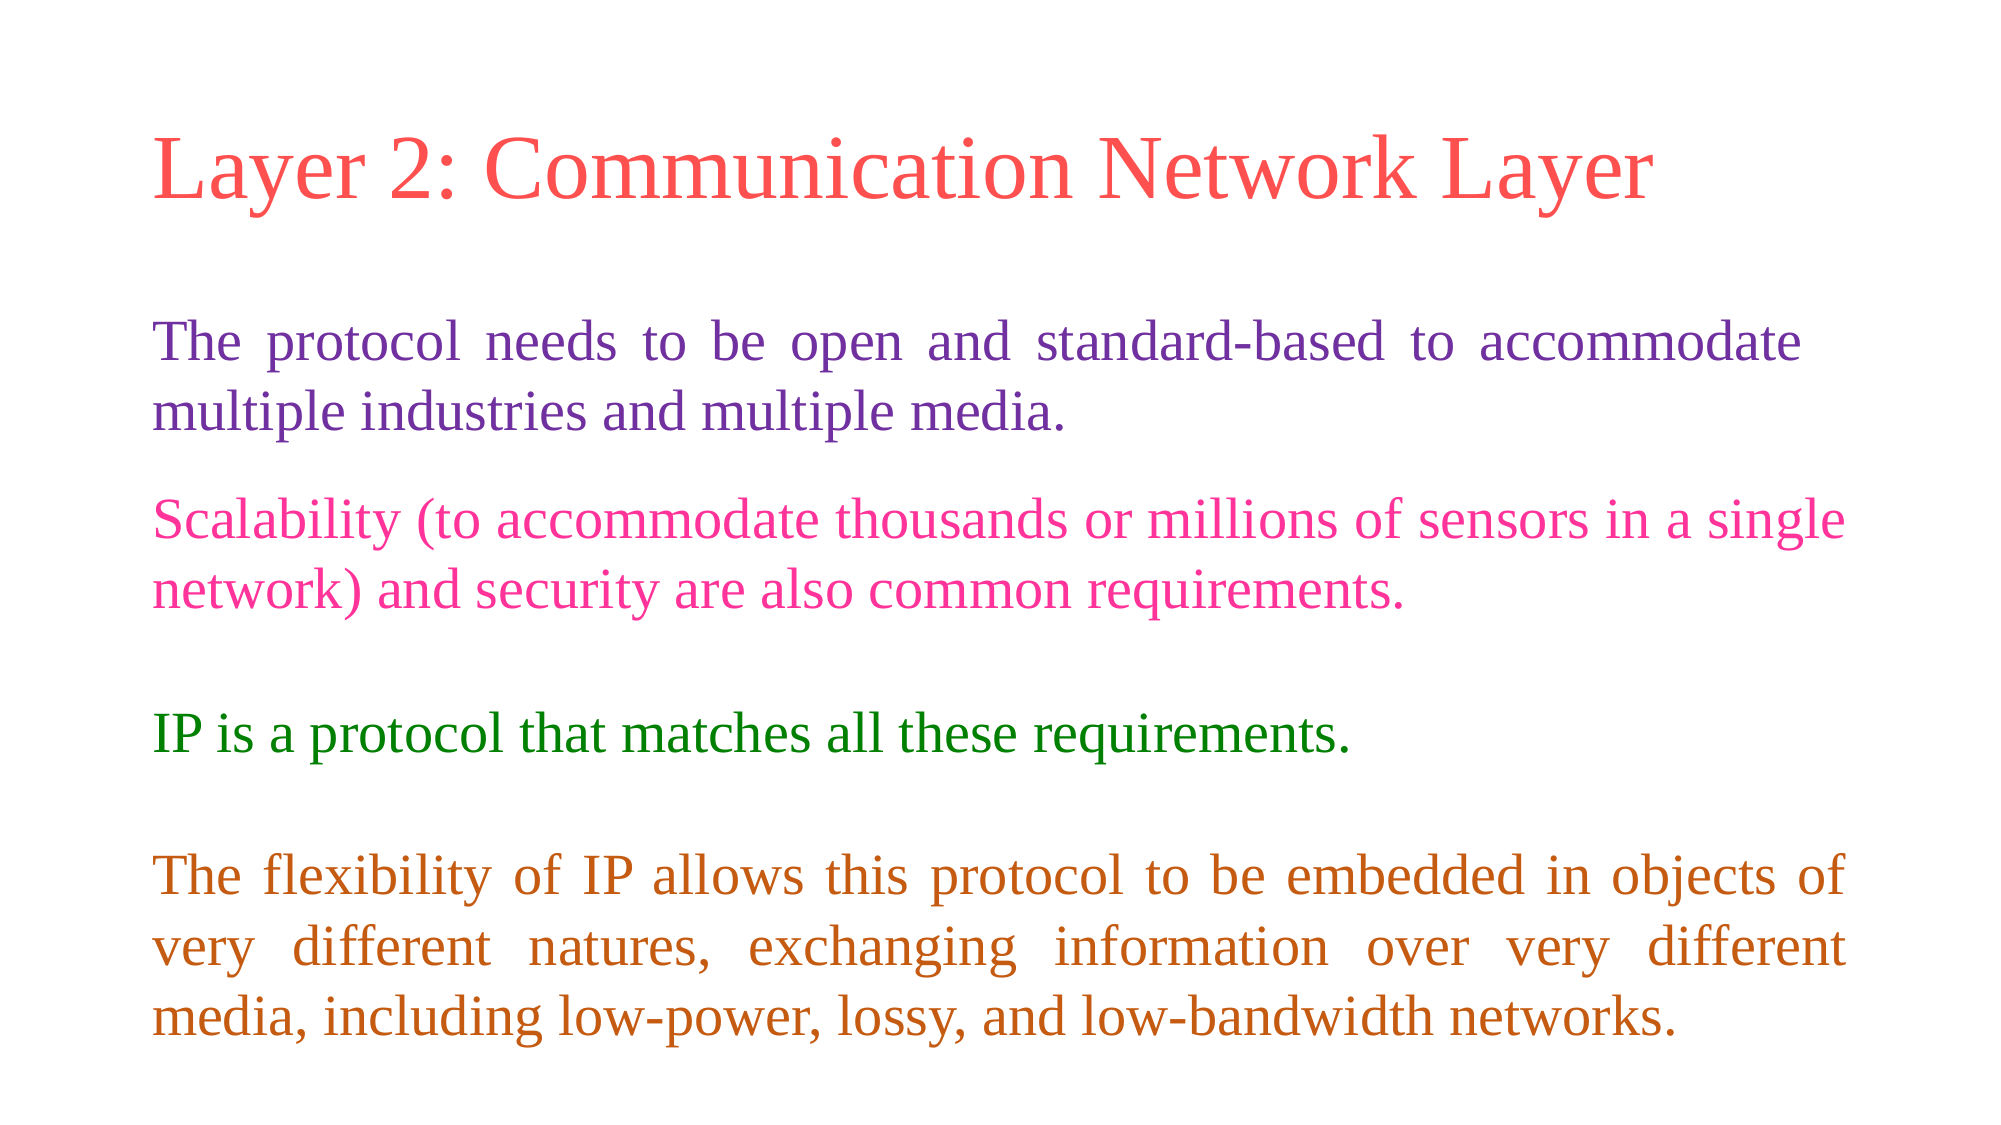

# Layer 2: Communication Network Layer
The protocol needs to be open and standard-based to accommodate multiple industries and multiple media.
Scalability (to accommodate thousands or millions of sensors in a single network) and security are also common requirements.
IP is a protocol that matches all these requirements.
The flexibility of IP allows this protocol to be embedded in objects of very different natures, exchanging information over very different media, including low-power, lossy, and low-bandwidth networks.